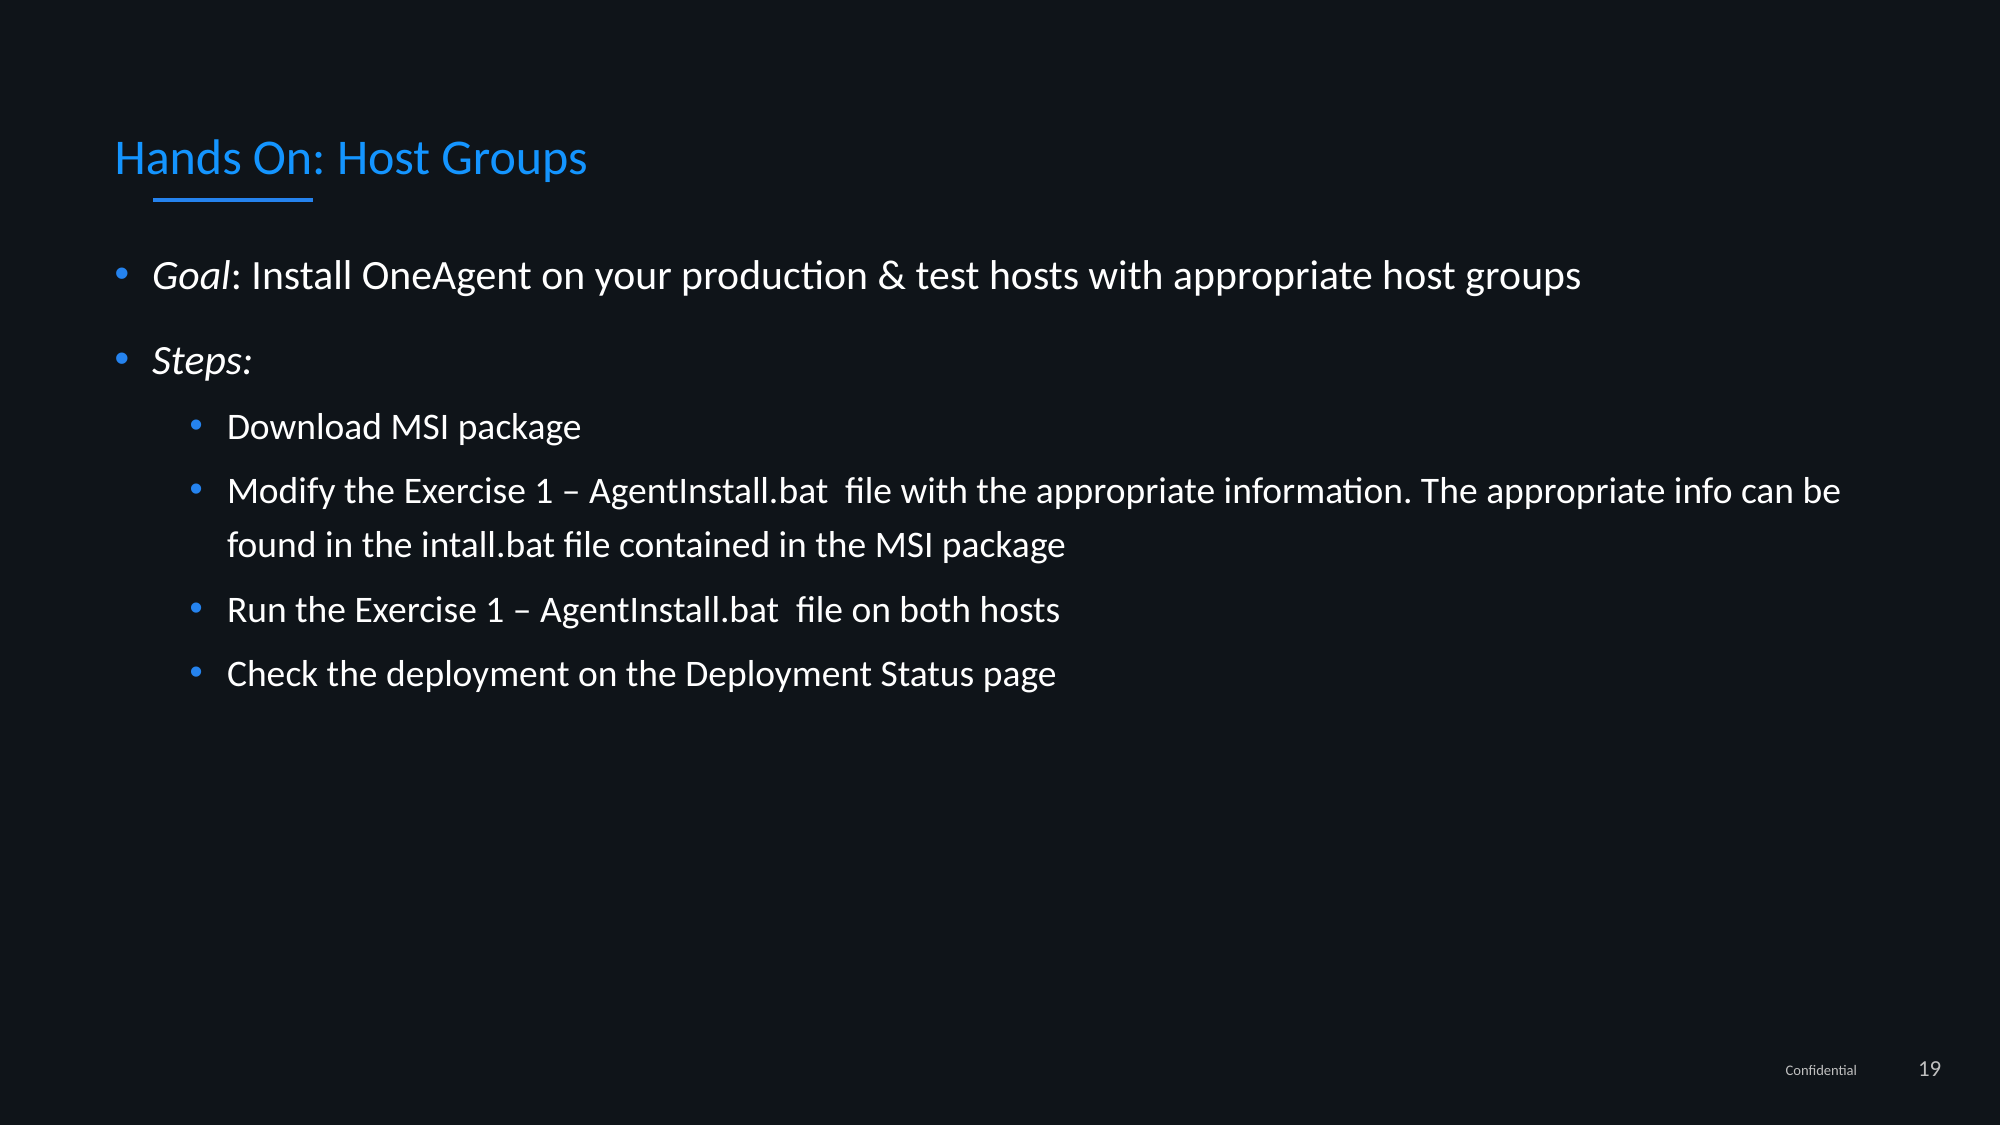

# Hands On: Host Groups
Goal: Install OneAgent on your production & test hosts with appropriate host groups
Steps:
Download MSI package
Modify the Exercise 1 – AgentInstall.bat  file with the appropriate information. The appropriate info can be found in the intall.bat file contained in the MSI package
Run the Exercise 1 – AgentInstall.bat  file on both hosts
Check the deployment on the Deployment Status page